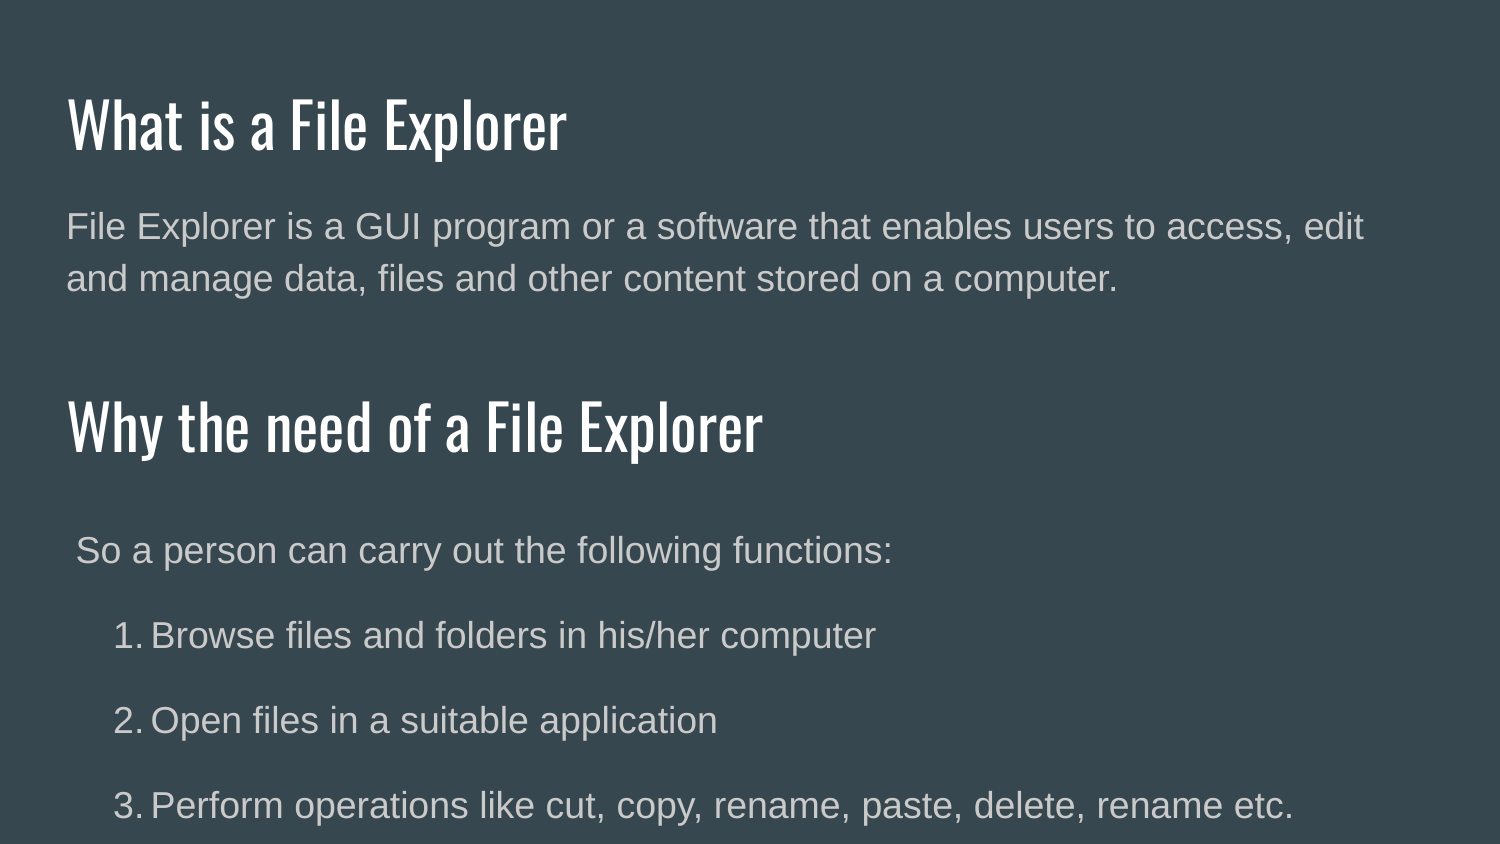

# What is a File Explorer
File Explorer is a GUI program or a software that enables users to access, edit and manage data, files and other content stored on a computer.
Why the need of a File Explorer
So a person can carry out the following functions:
Browse files and folders in his/her computer
Open files in a suitable application
Perform operations like cut, copy, rename, paste, delete, rename etc.